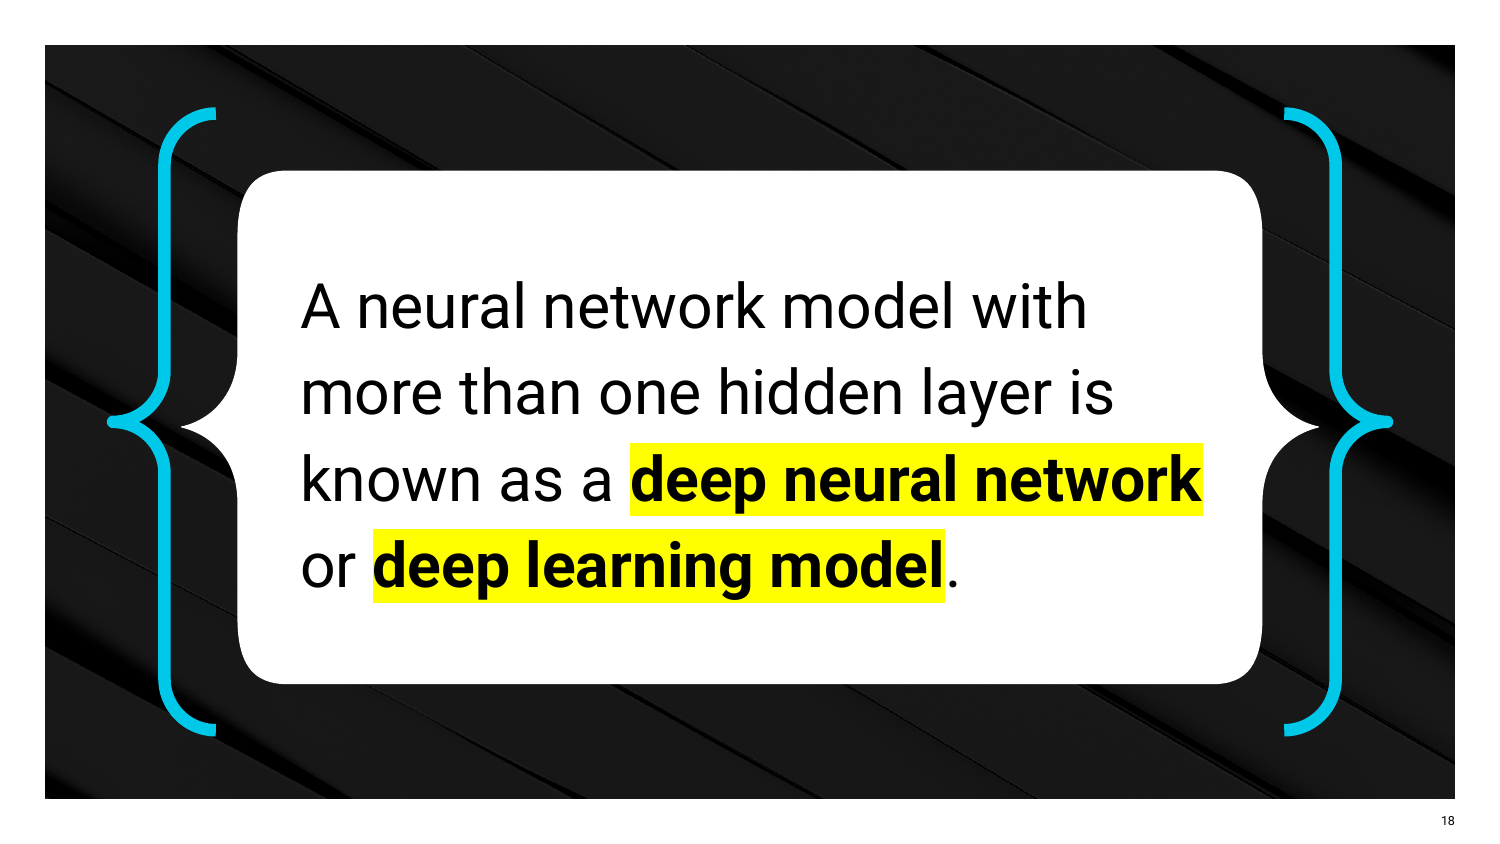

A neural network model with more than one hidden layer is known as a deep neural network or deep learning model.

18